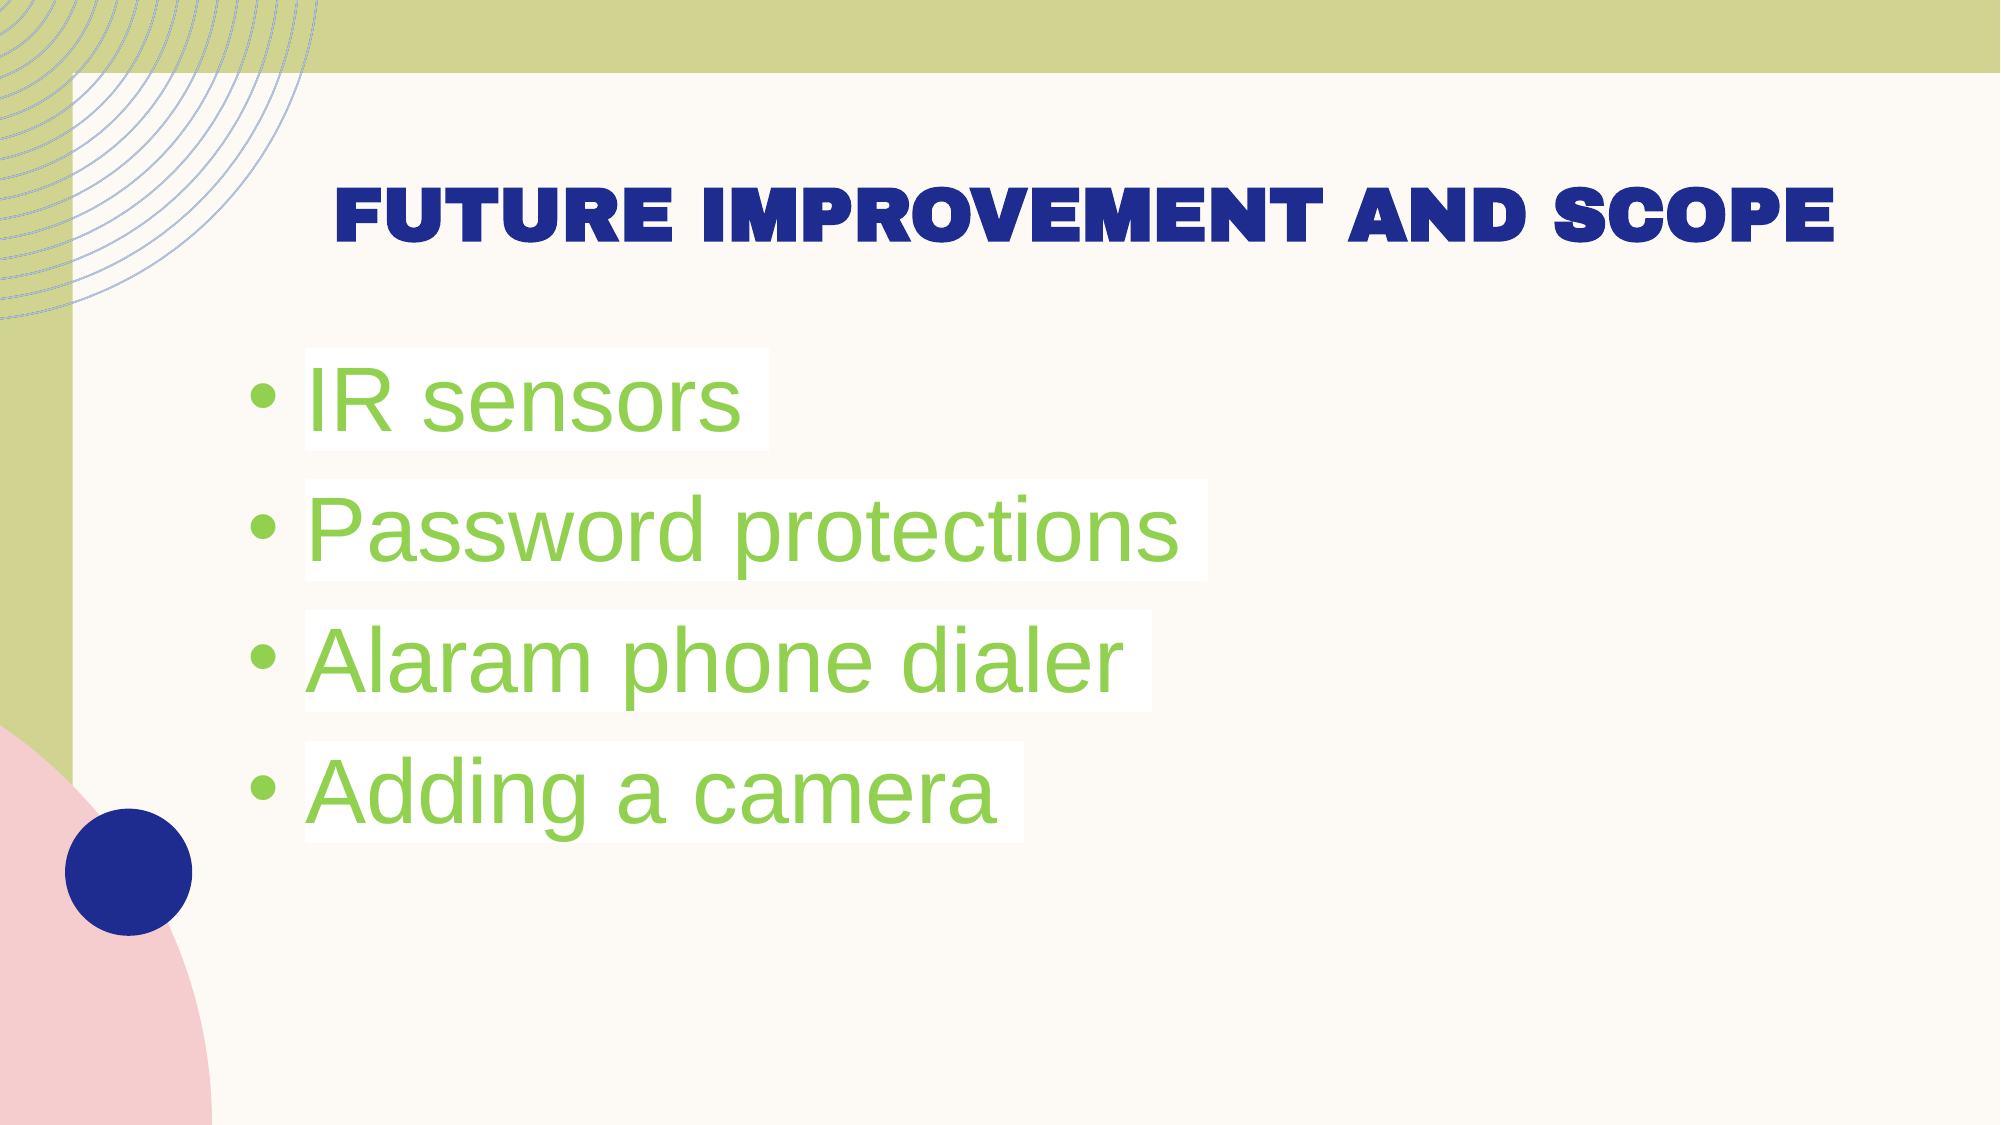

# future improvement and scope
IR sensors
Password protections
Alaram phone dialer
Adding a camera